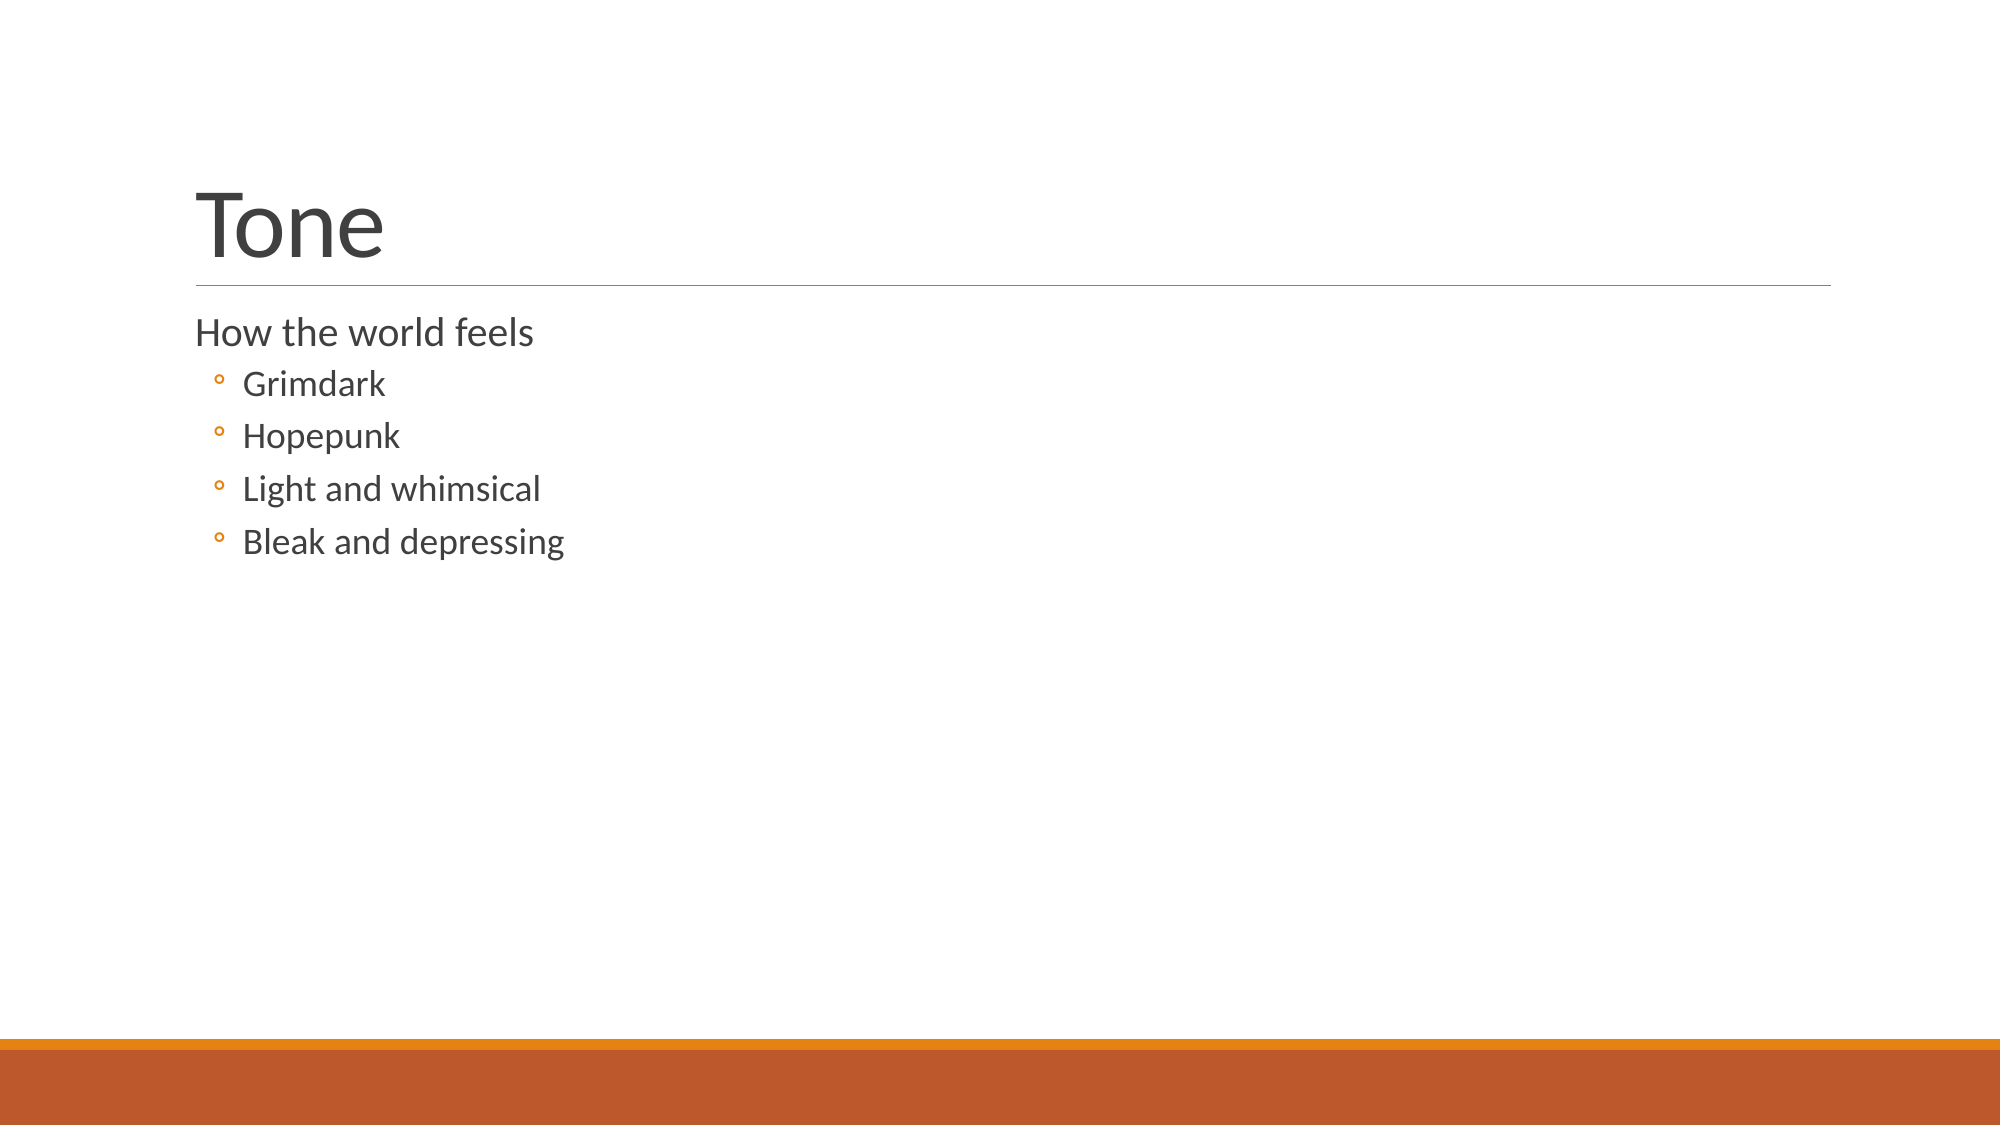

# Tone
How the world feels
Grimdark
Hopepunk
Light and whimsical
Bleak and depressing